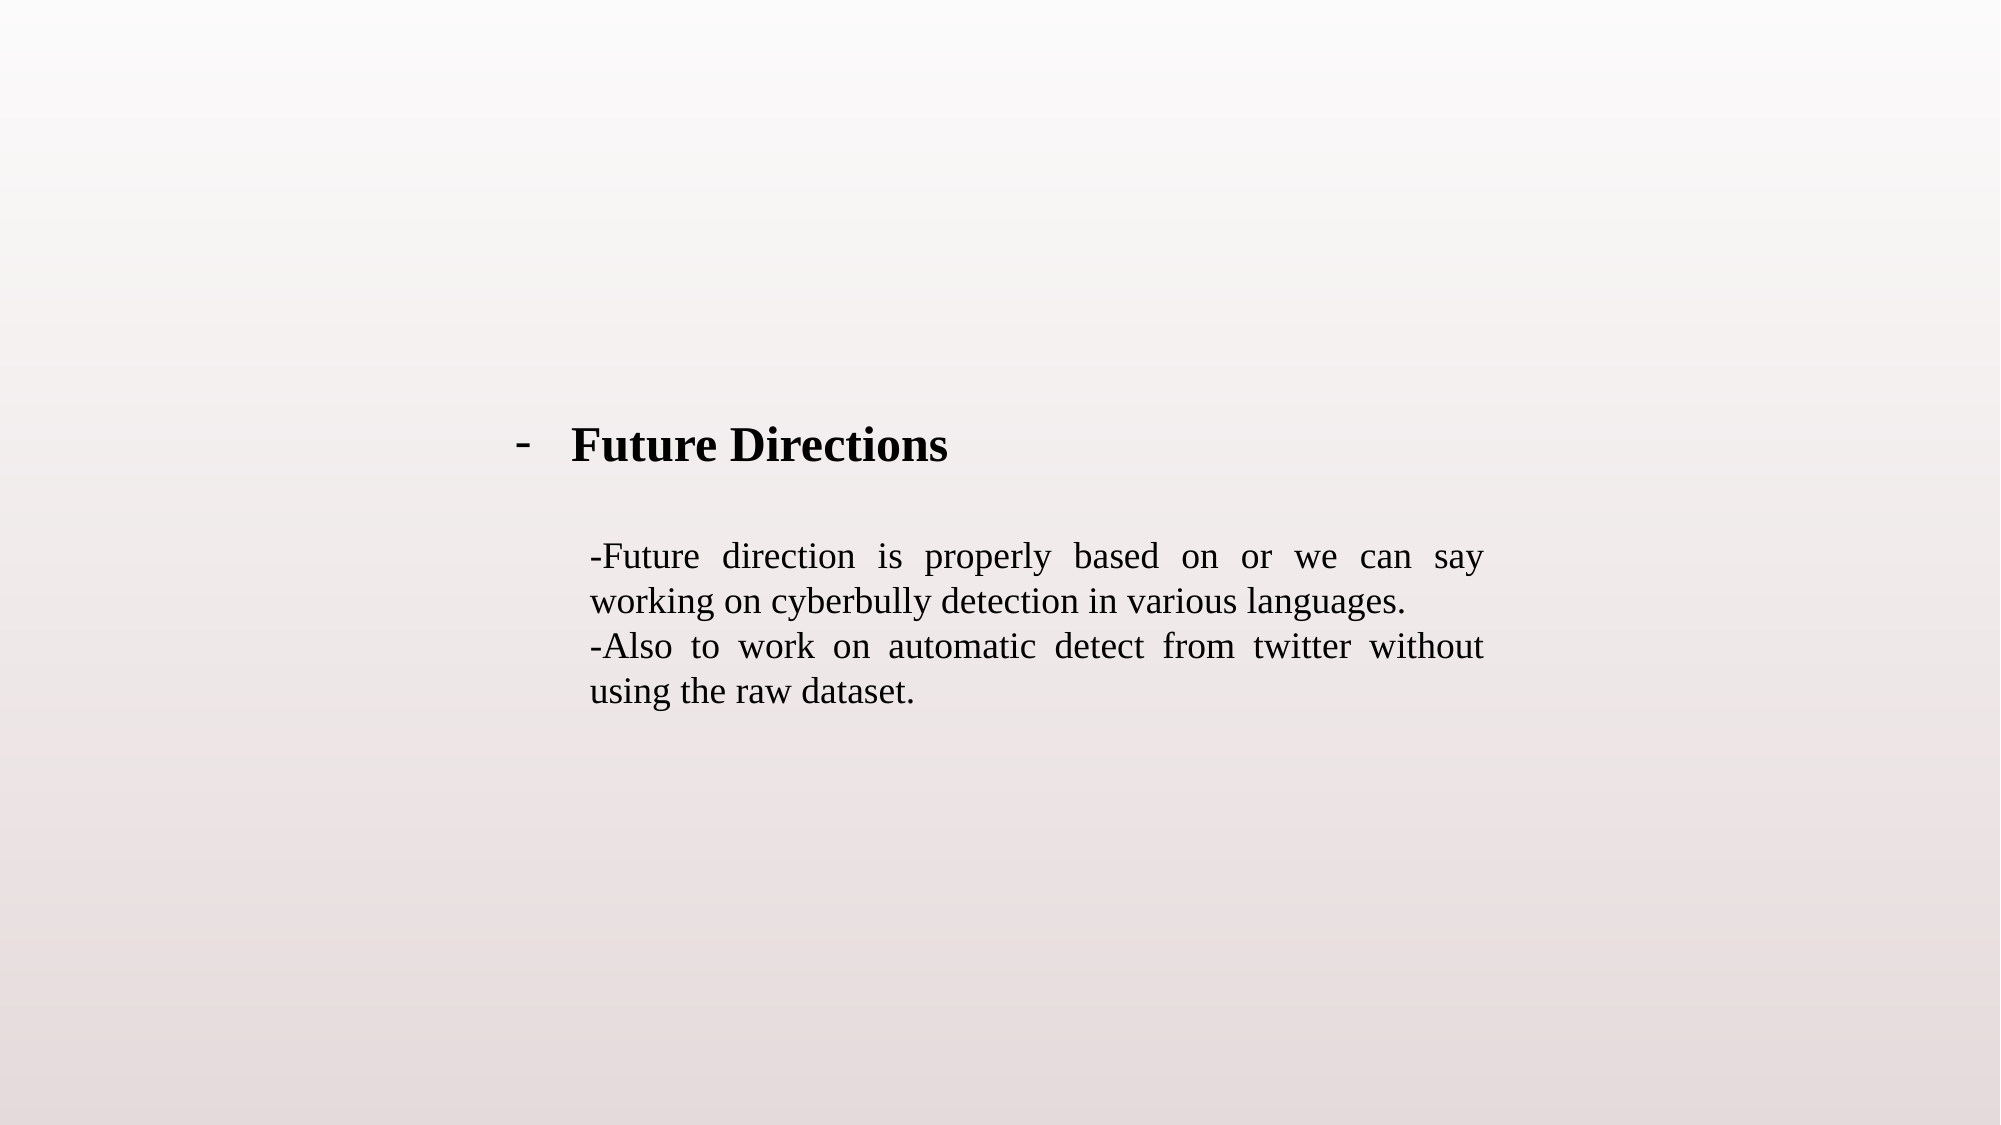

Future Directions

-Future direction is properly based on or we can say working on cyberbully detection in various languages.
-Also to work on automatic detect from twitter without using the raw dataset.